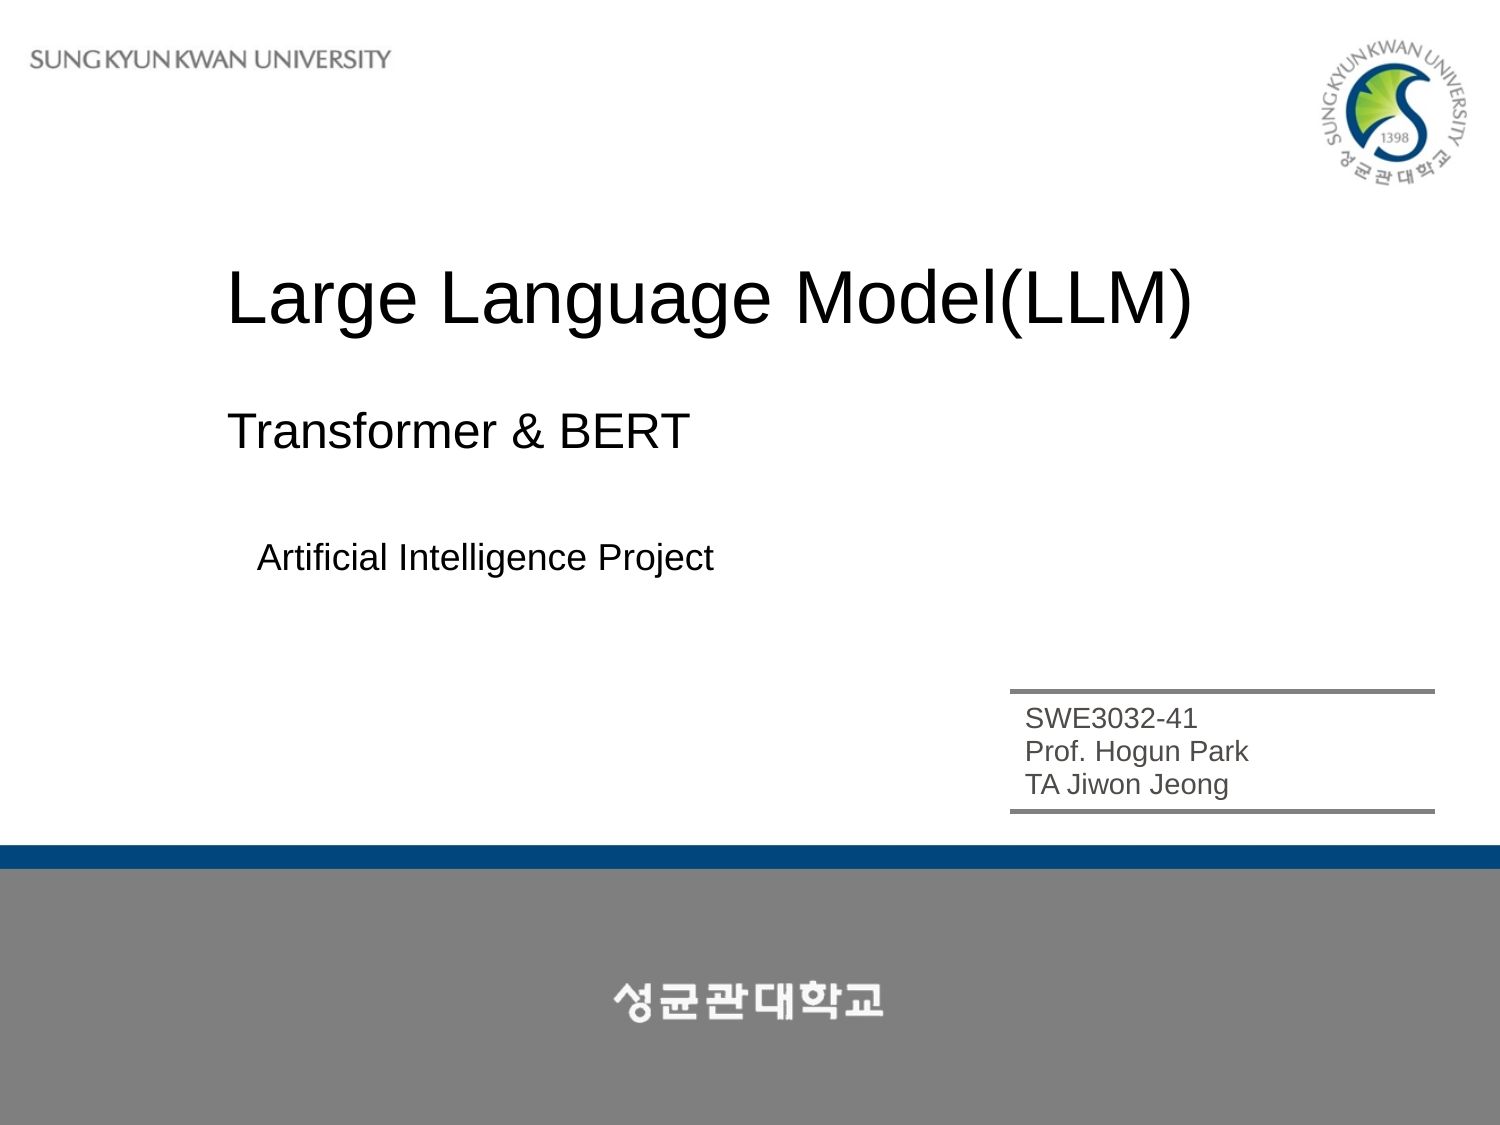

Large Language Model(LLM)

Transformer & BERT
Artificial Intelligence Project
| SWE3032-41 Prof. Hogun Park TA Jiwon Jeong |
| --- |